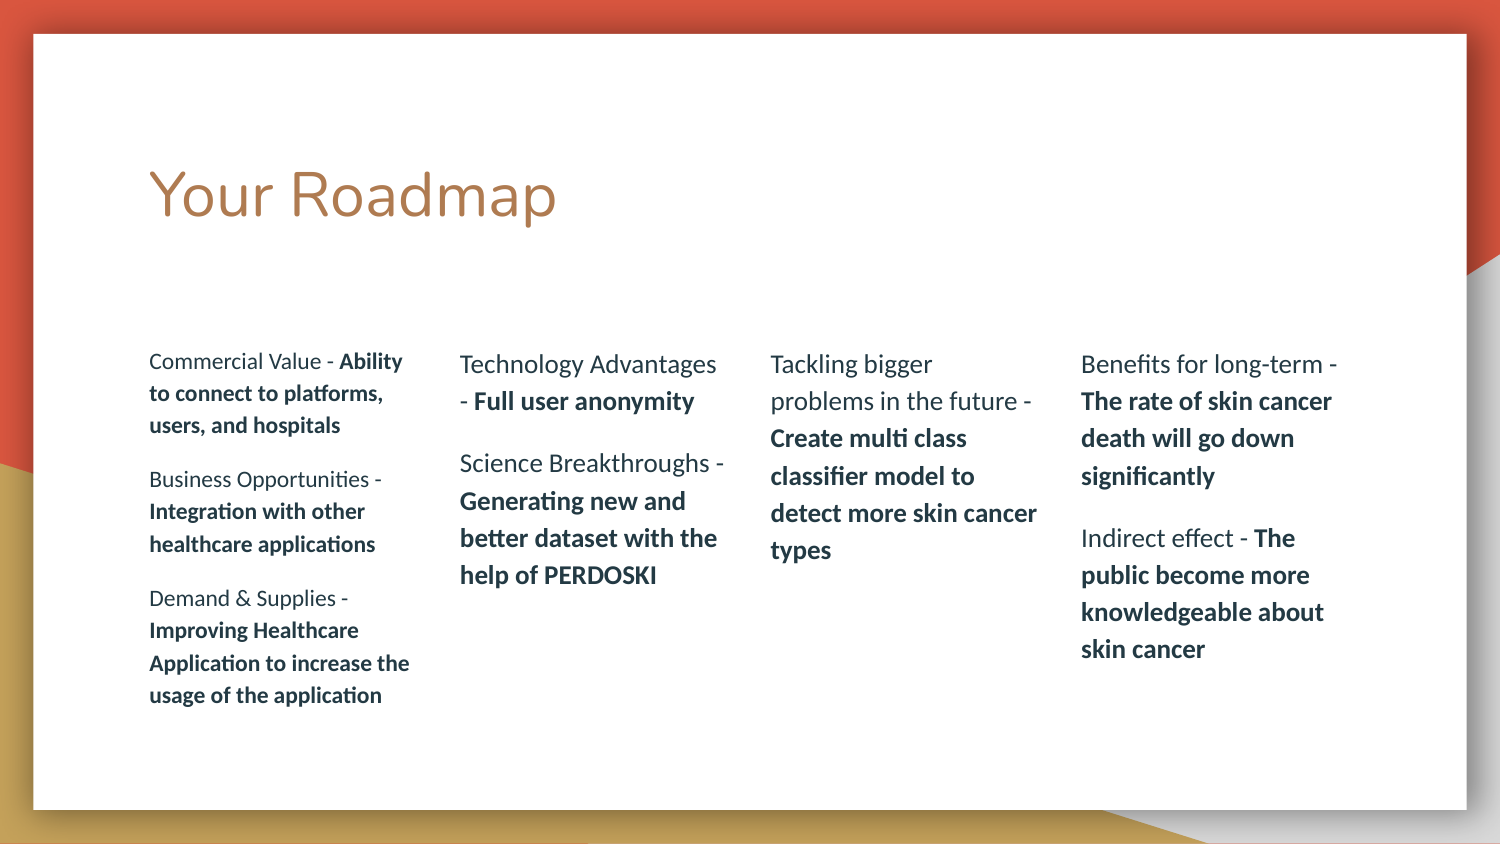

# Your Roadmap
Commercial Value - Ability to connect to platforms, users, and hospitals
Business Opportunities - Integration with other healthcare applications
Demand & Supplies - Improving Healthcare Application to increase the usage of the application

Technology Advantages - Full user anonymity
Science Breakthroughs - Generating new and better dataset with the help of PERDOSKI
Tackling bigger problems in the future - Create multi class classifier model to detect more skin cancer types

Benefits for long-term - The rate of skin cancer death will go down significantly
Indirect effect - The public become more knowledgeable about skin cancer